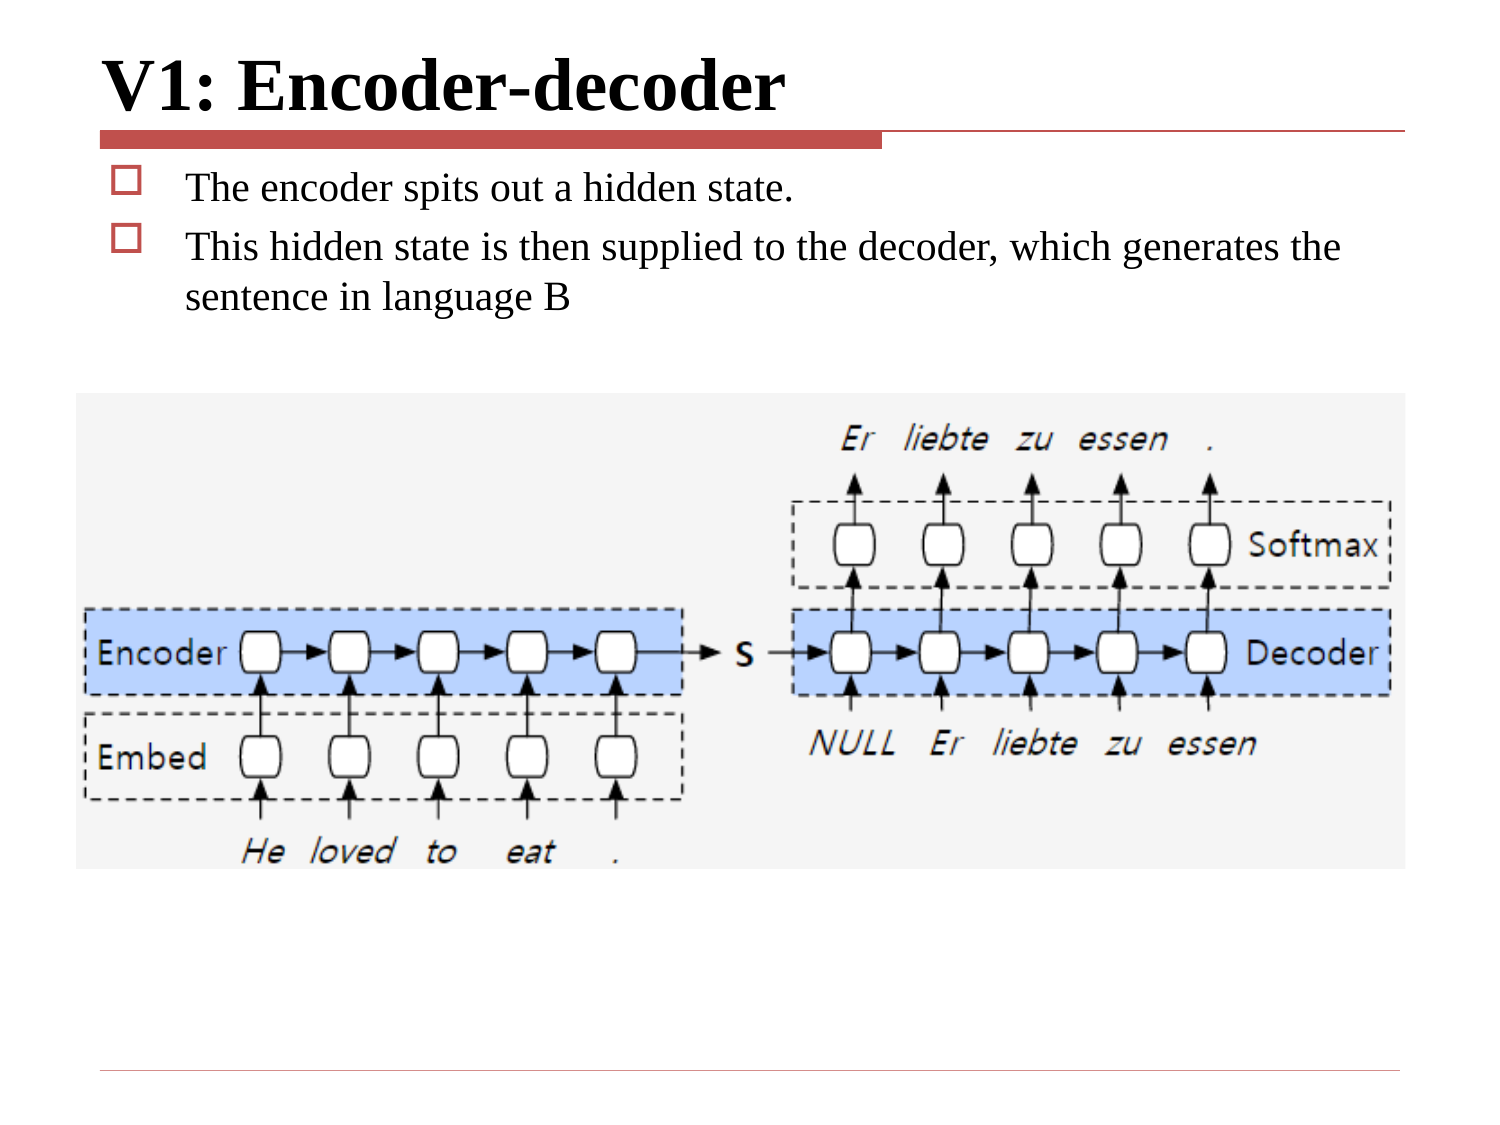

# V1: Encoder-decoder
The encoder spits out a hidden state.
This hidden state is then supplied to the decoder, which generates the sentence in language B